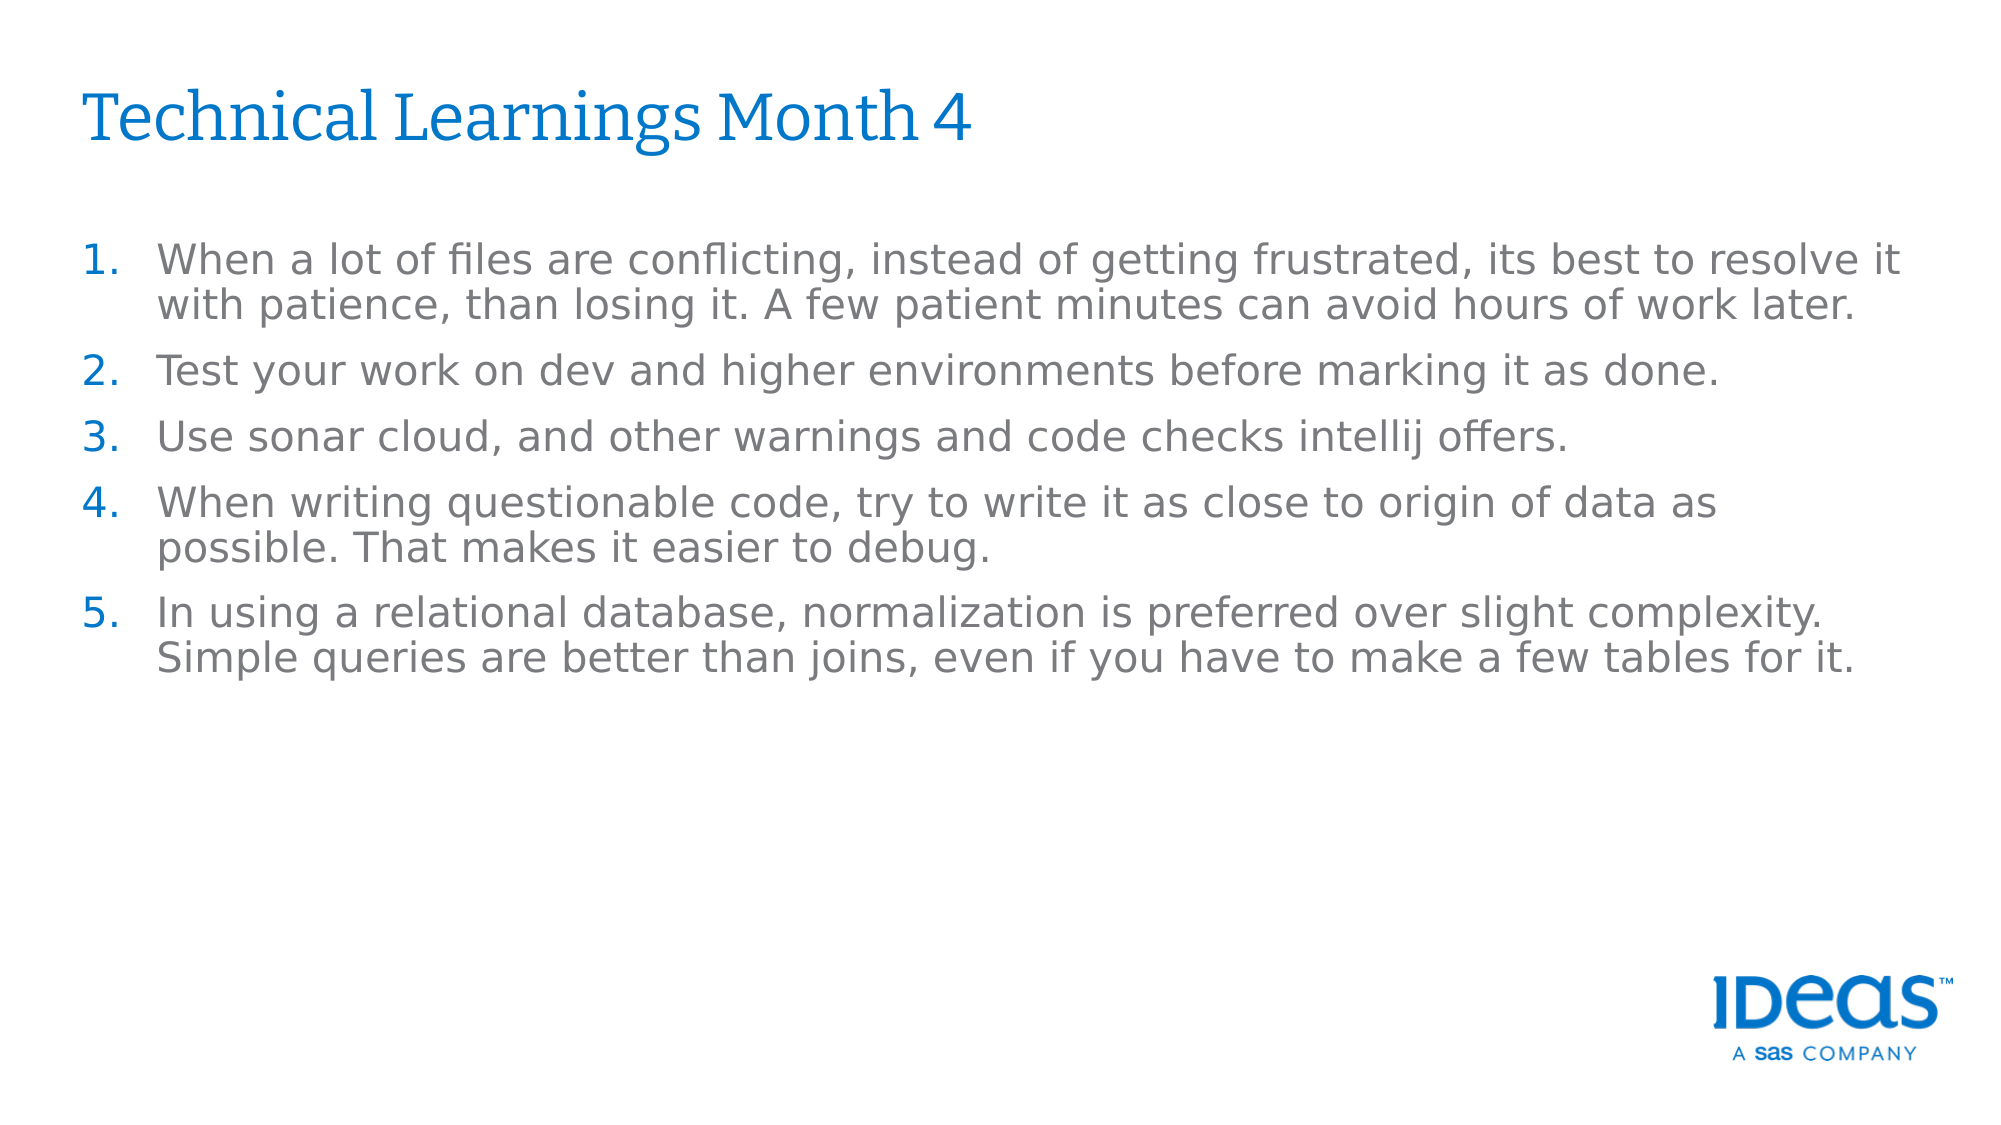

# Technical Learnings Month 4
When a lot of files are conflicting, instead of getting frustrated, its best to resolve it with patience, than losing it. A few patient minutes can avoid hours of work later.
Test your work on dev and higher environments before marking it as done.
Use sonar cloud, and other warnings and code checks intellij offers.
When writing questionable code, try to write it as close to origin of data as possible. That makes it easier to debug.
In using a relational database, normalization is preferred over slight complexity. Simple queries are better than joins, even if you have to make a few tables for it.